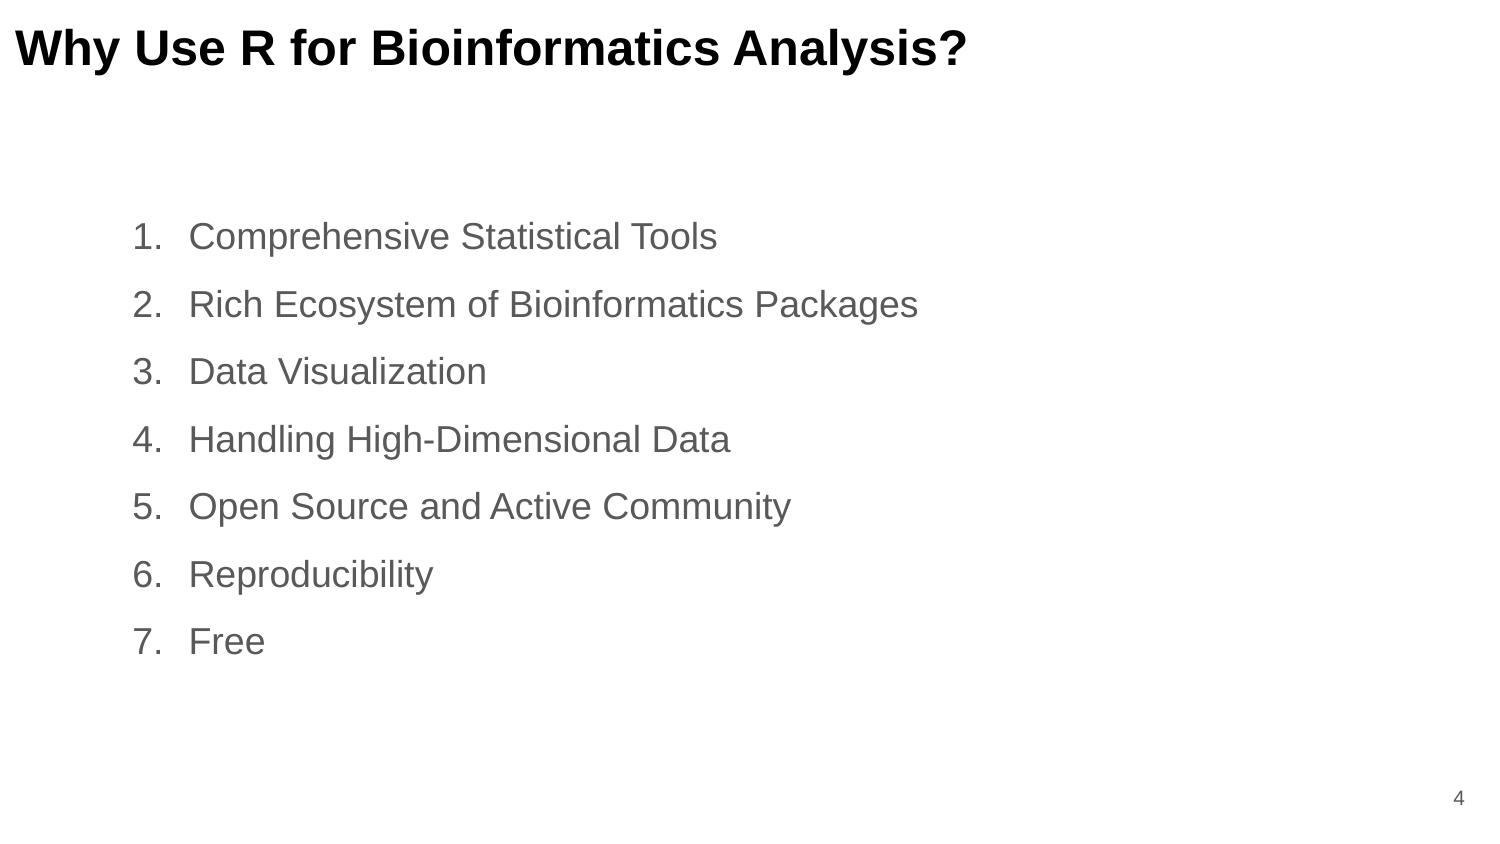

Why Use R for Bioinformatics Analysis?
Comprehensive Statistical Tools
Rich Ecosystem of Bioinformatics Packages
Data Visualization
Handling High-Dimensional Data
Open Source and Active Community
Reproducibility
Free
4